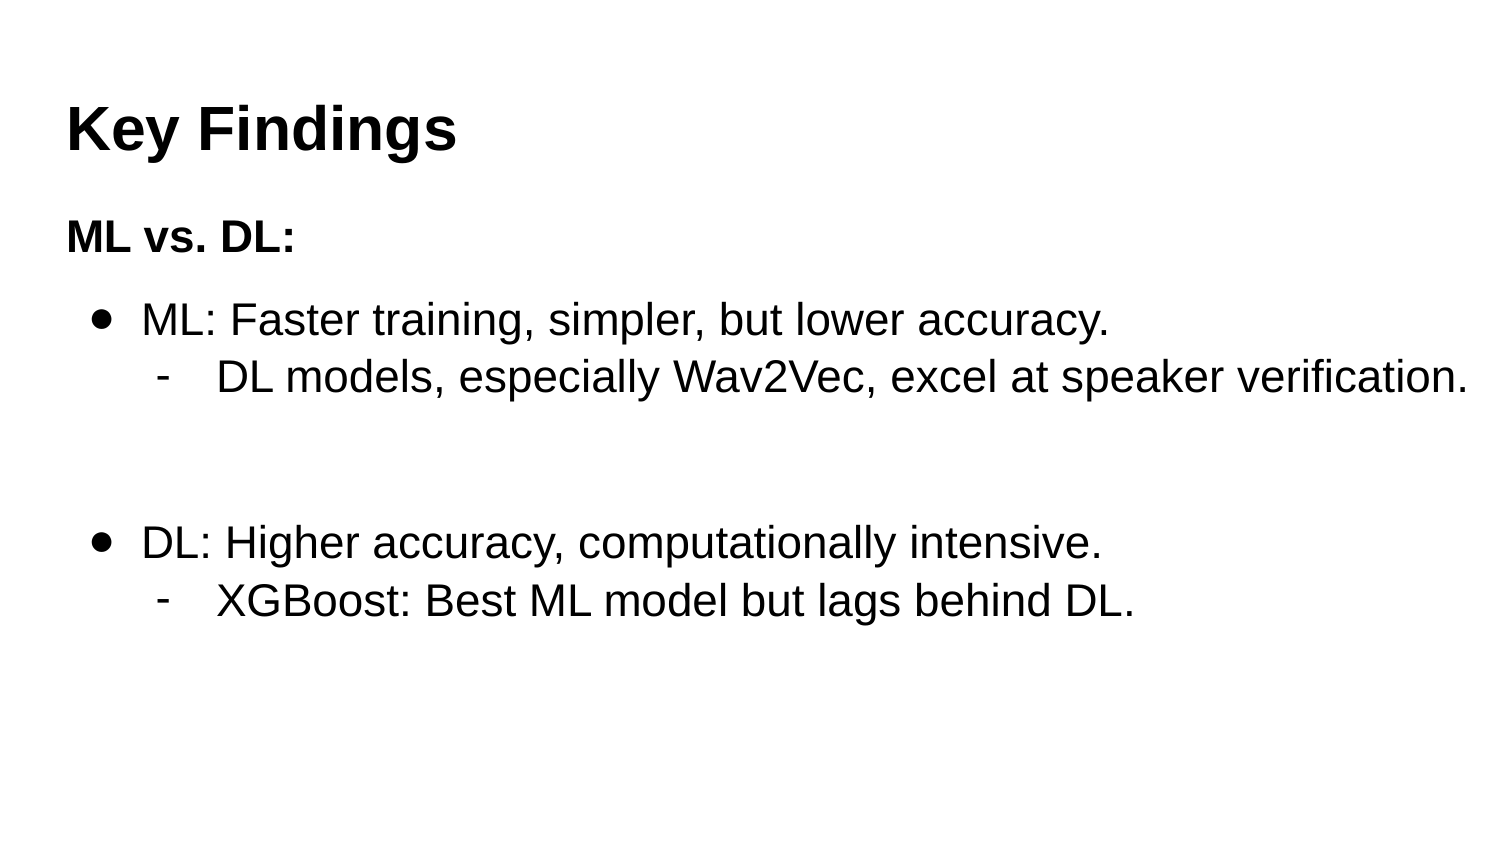

# Key Findings
ML vs. DL:
ML: Faster training, simpler, but lower accuracy.
DL models, especially Wav2Vec, excel at speaker verification.

DL: Higher accuracy, computationally intensive.
XGBoost: Best ML model but lags behind DL.